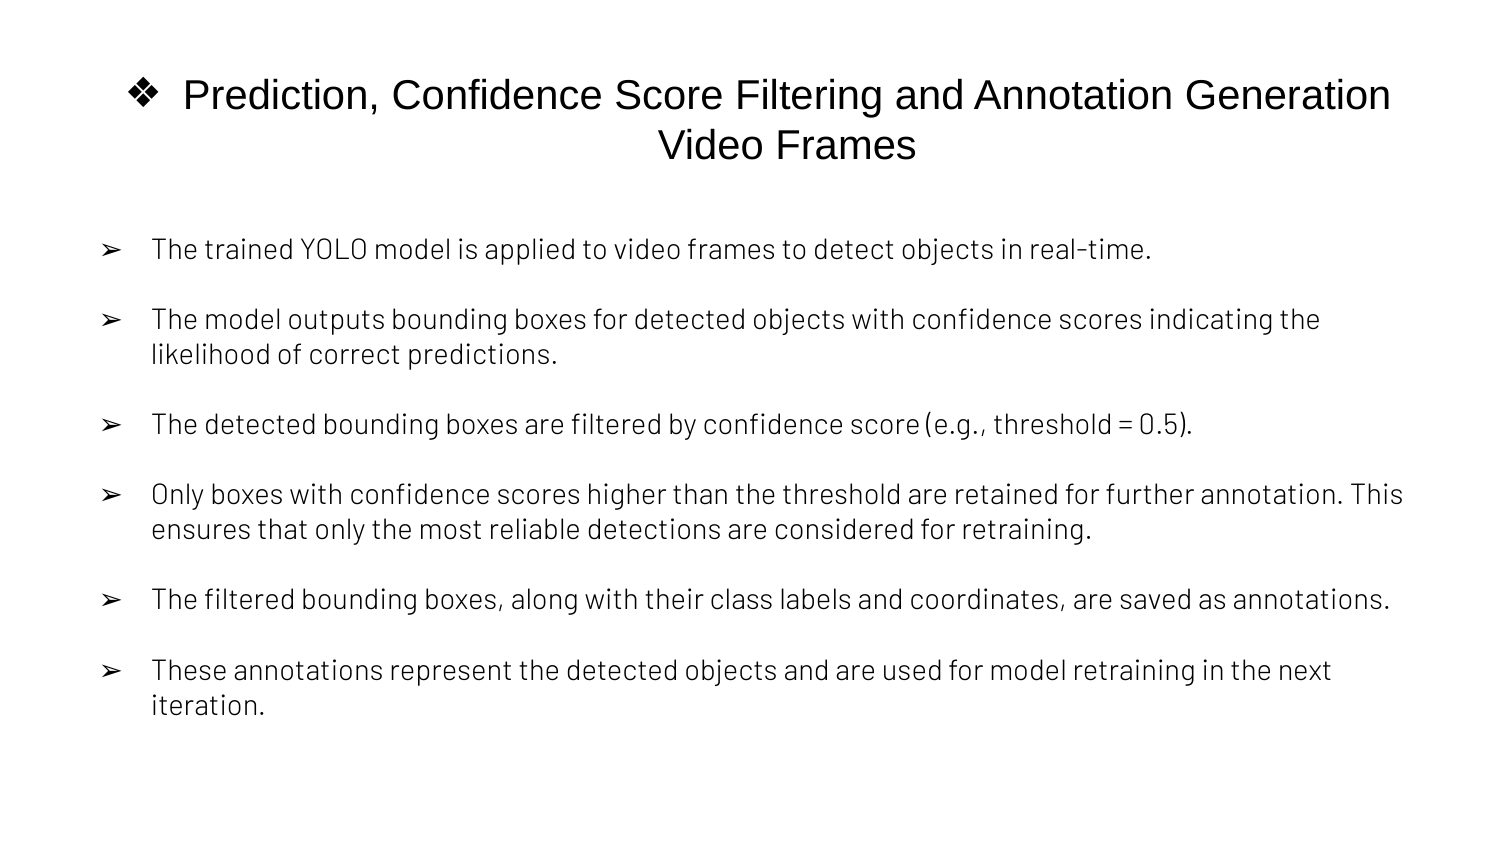

# Prediction, Confidence Score Filtering and Annotation Generation Video Frames

The trained YOLO model is applied to video frames to detect objects in real-time.
The model outputs bounding boxes for detected objects with confidence scores indicating the likelihood of correct predictions.

The detected bounding boxes are filtered by confidence score (e.g., threshold = 0.5).
Only boxes with confidence scores higher than the threshold are retained for further annotation. This ensures that only the most reliable detections are considered for retraining.
The filtered bounding boxes, along with their class labels and coordinates, are saved as annotations.
These annotations represent the detected objects and are used for model retraining in the next iteration.